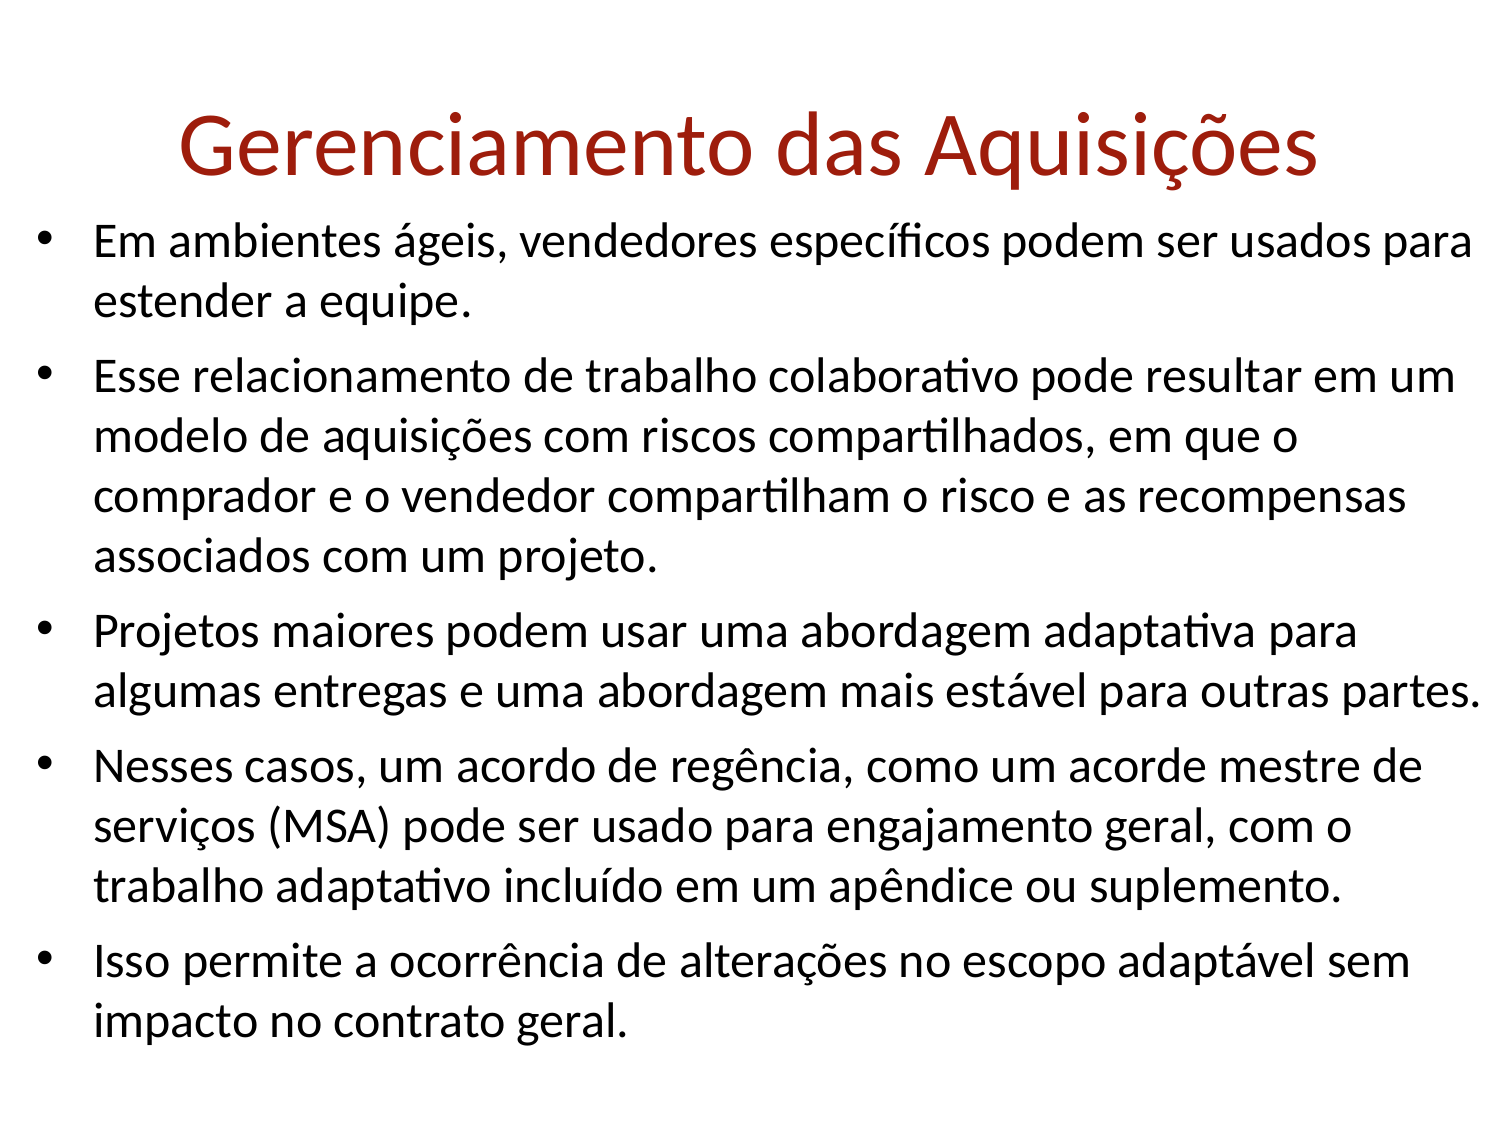

# Gerenciamento das Aquisições
Em ambientes ágeis, vendedores específicos podem ser usados para estender a equipe.
Esse relacionamento de trabalho colaborativo pode resultar em um modelo de aquisições com riscos compartilhados, em que o comprador e o vendedor compartilham o risco e as recompensas associados com um projeto.
Projetos maiores podem usar uma abordagem adaptativa para algumas entregas e uma abordagem mais estável para outras partes.
Nesses casos, um acordo de regência, como um acorde mestre de serviços (MSA) pode ser usado para engajamento geral, com o trabalho adaptativo incluído em um apêndice ou suplemento.
Isso permite a ocorrência de alterações no escopo adaptável sem impacto no contrato geral.